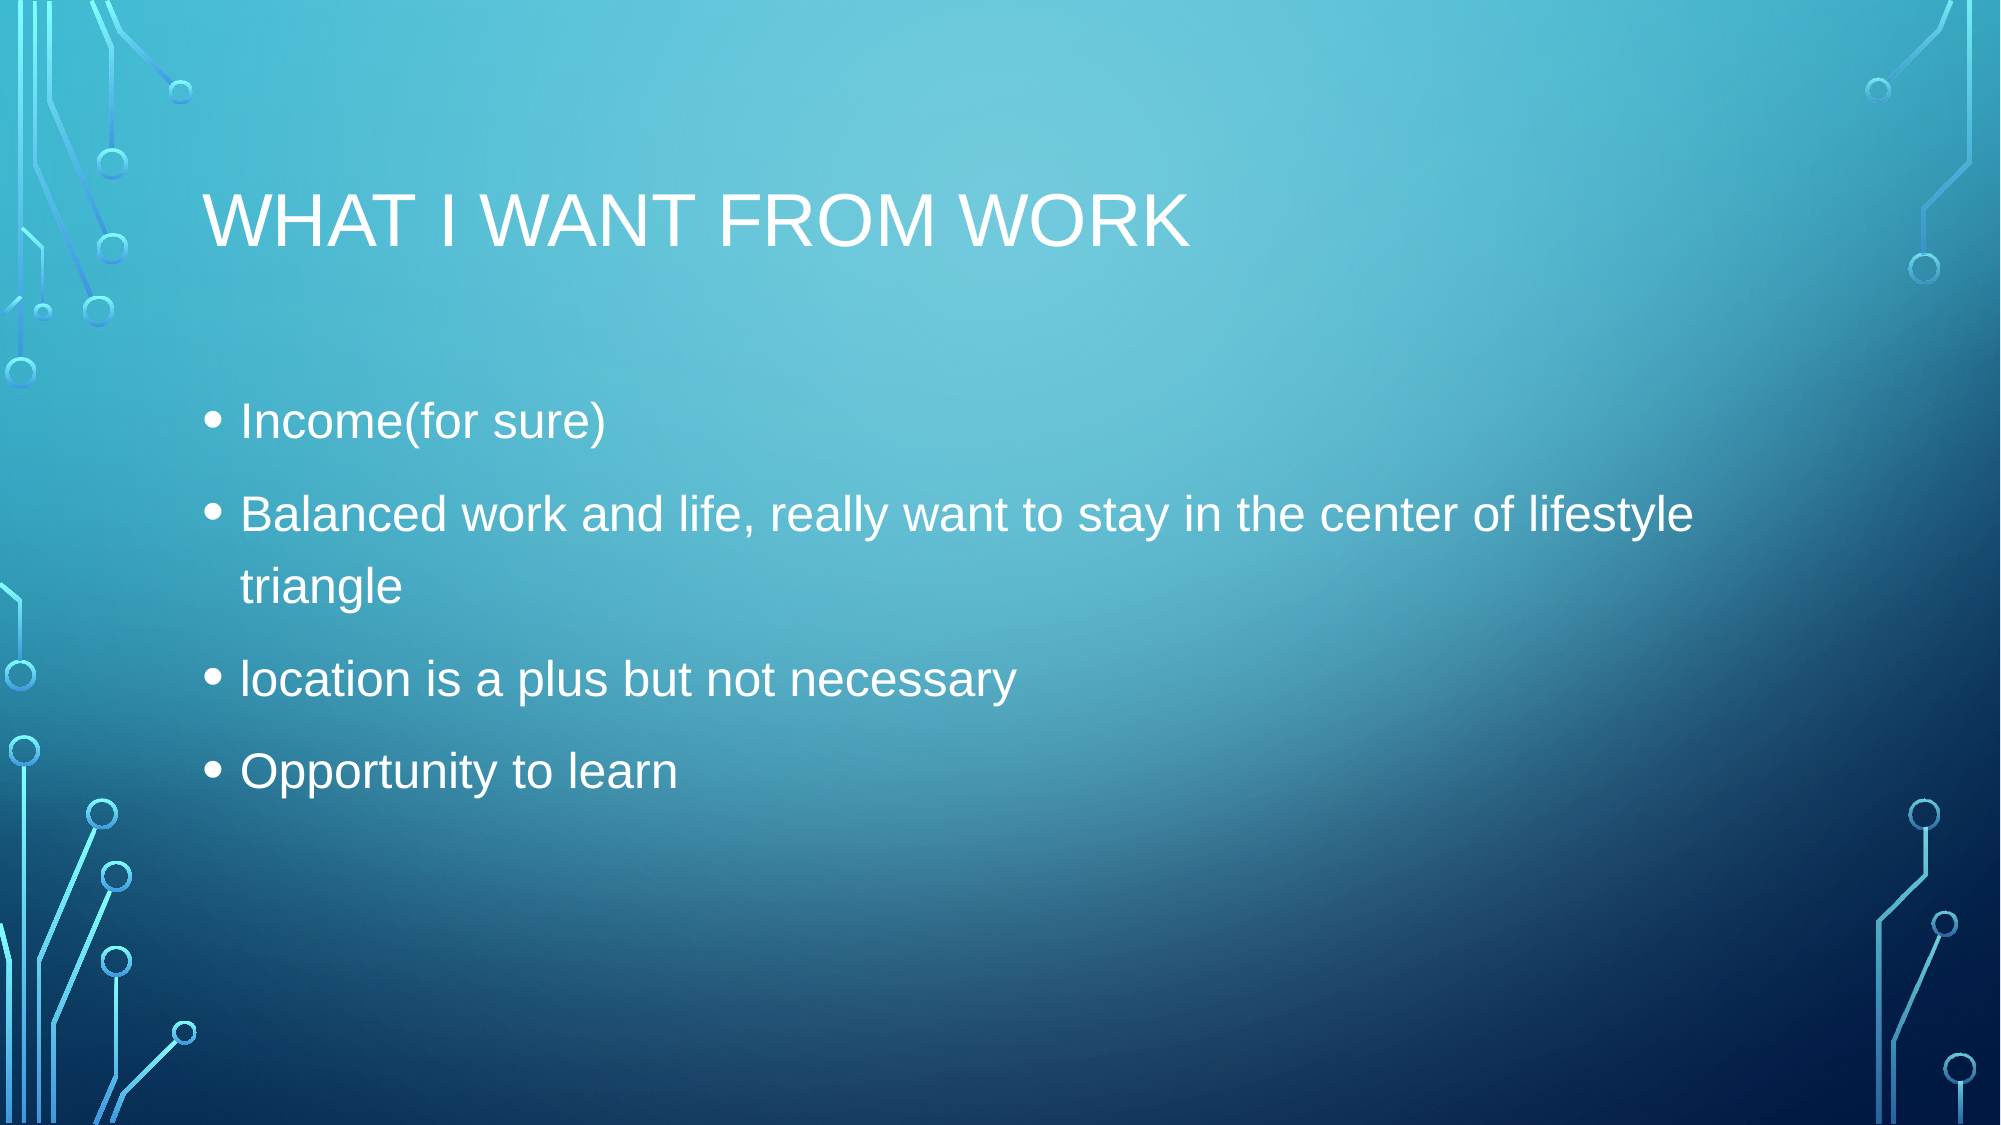

# what i want from work
Income(for sure)
Balanced work and life, really want to stay in the center of lifestyle triangle
location is a plus but not necessary
Opportunity to learn